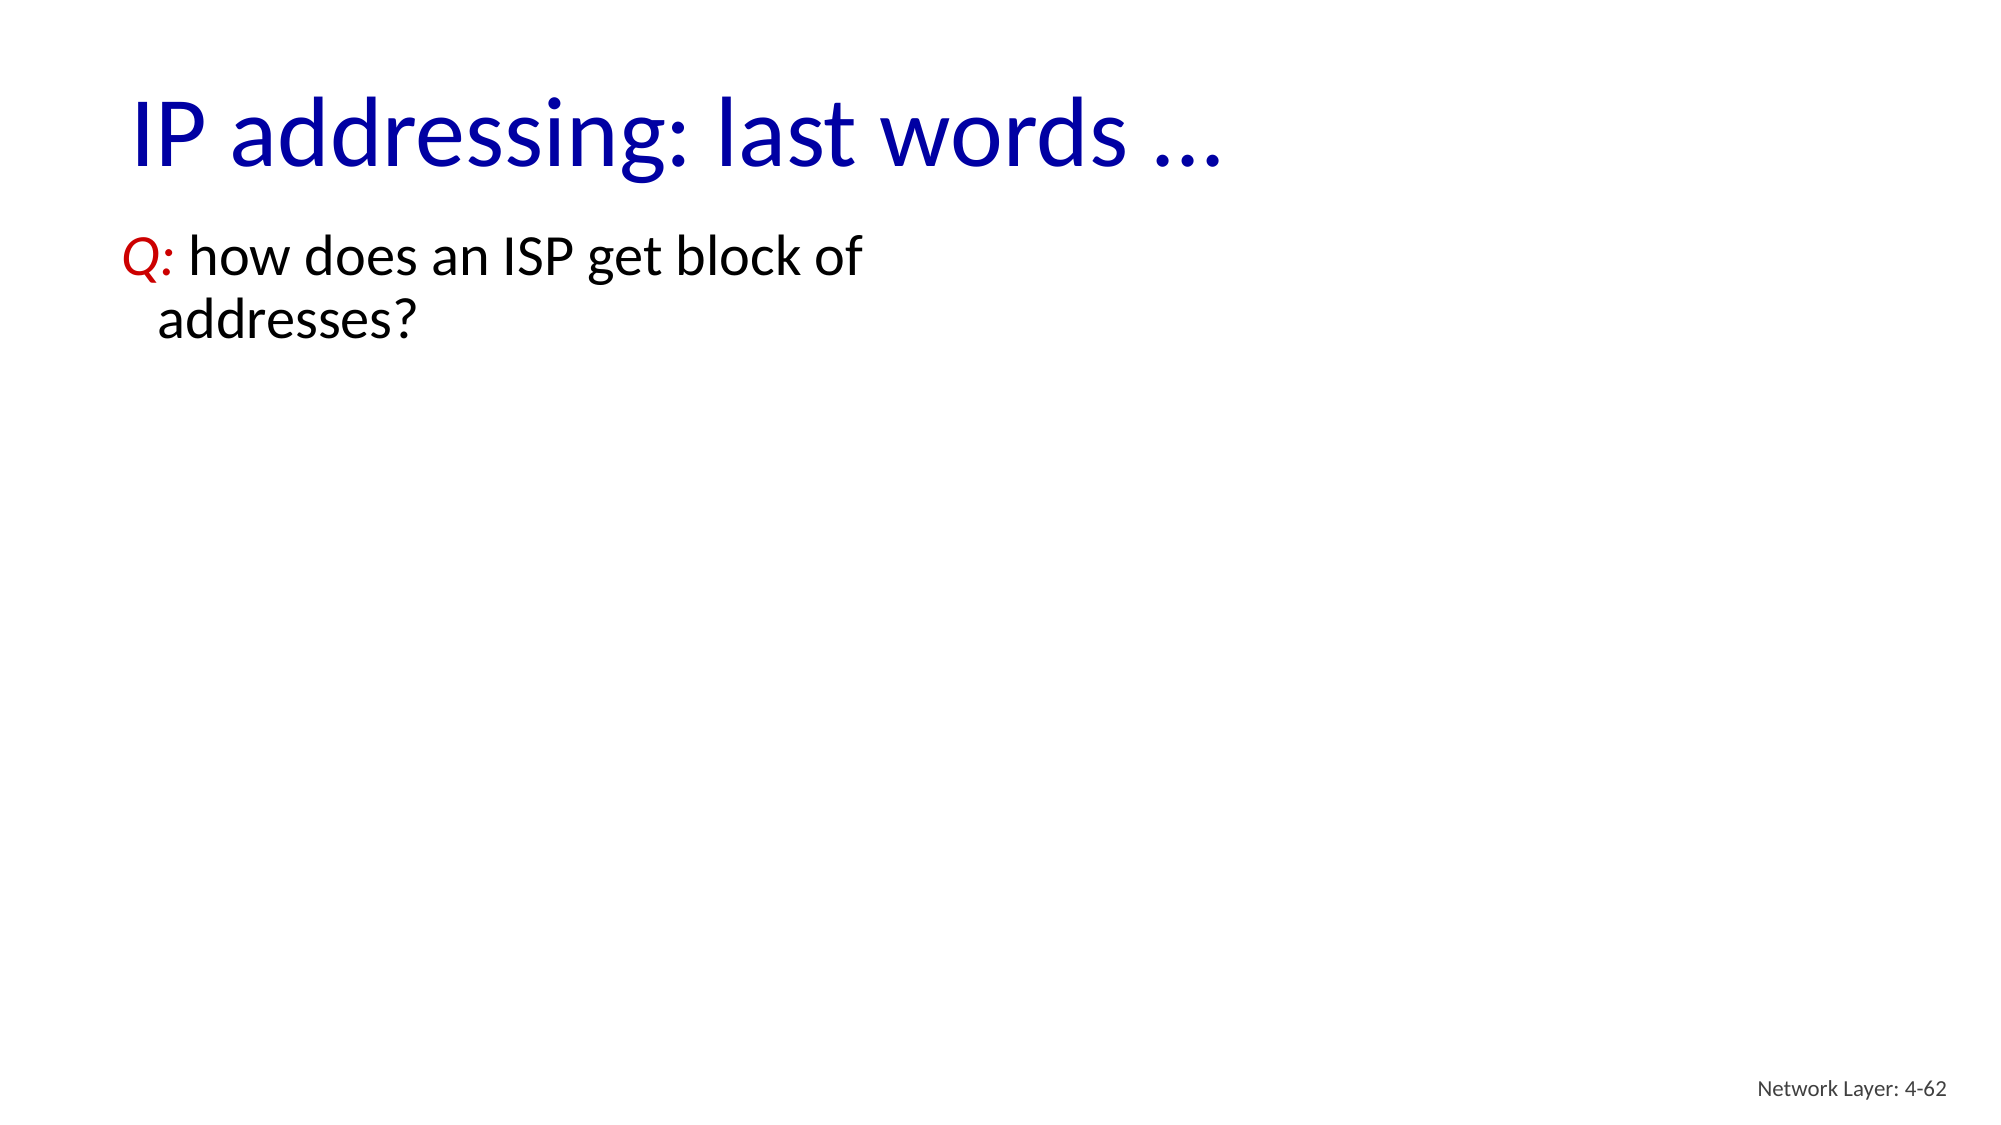

# IP addressing: last words ...
Q: how does an ISP get block of addresses?

Network Layer: 4-62